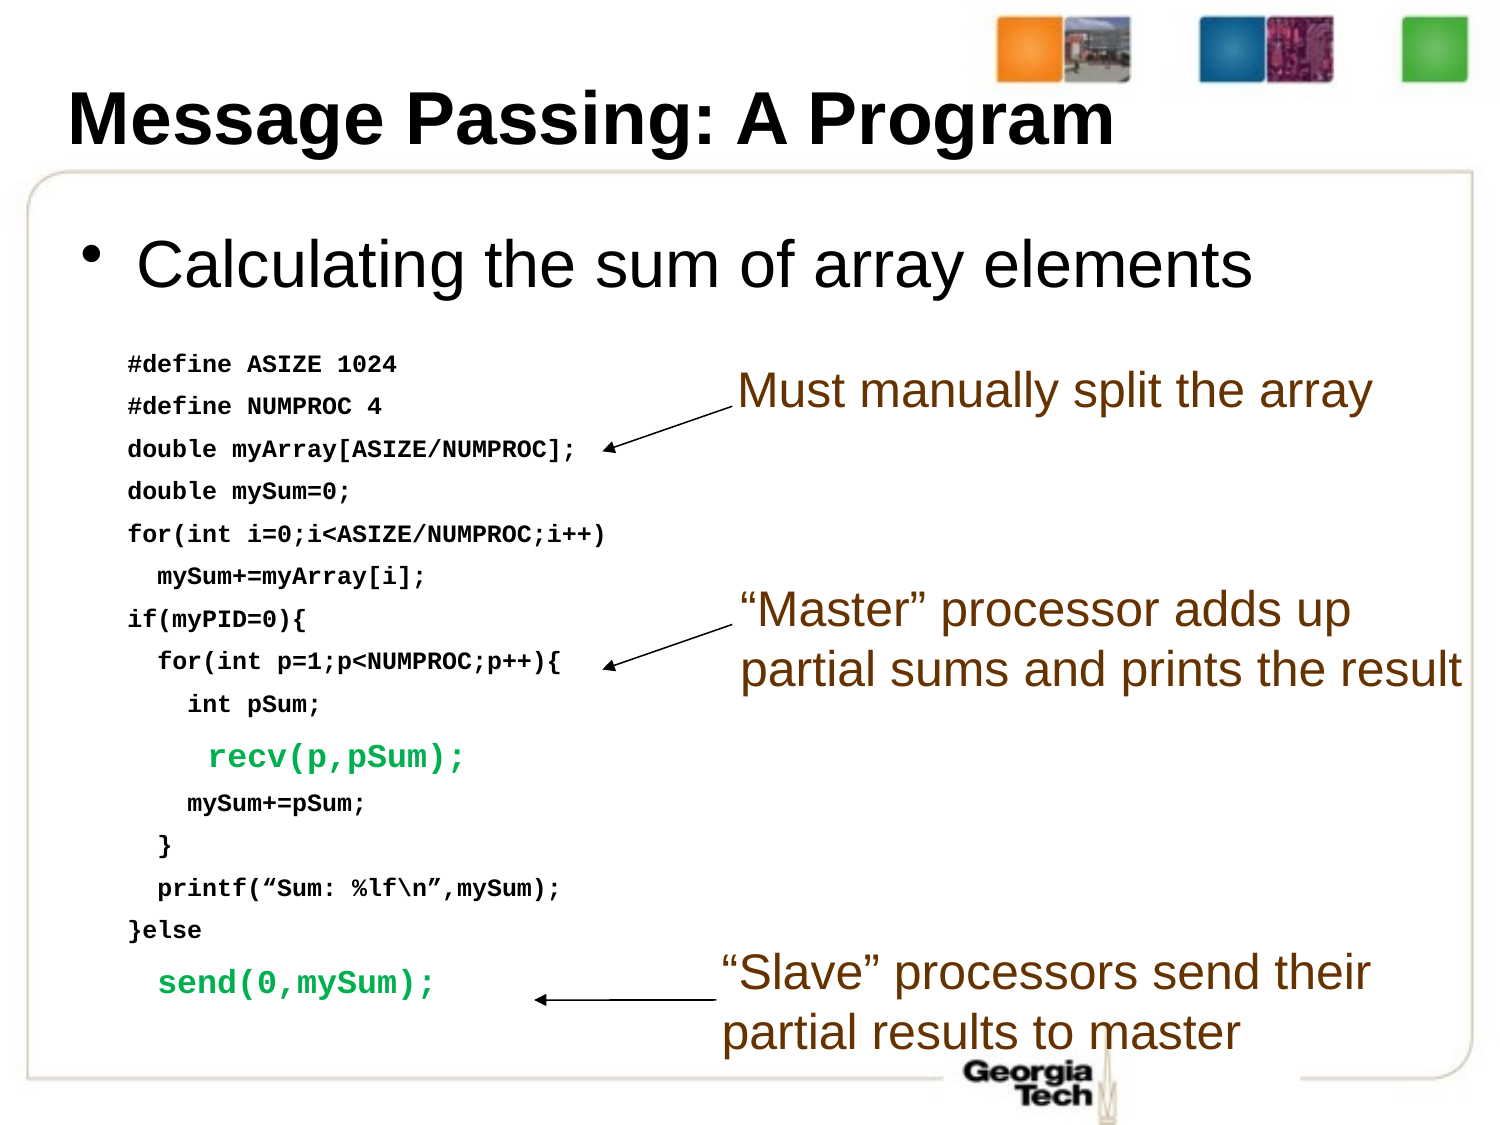

# Message Passing: A Program
Calculating the sum of array elements

#define ASIZE 1024
#define NUMPROC 4
double myArray[ASIZE/NUMPROC];
double mySum=0;
for(int i=0;i<ASIZE/NUMPROC;i++)
  mySum+=myArray[i];
if(myPID=0){
  for(int p=1;p<NUMPROC;p++){
    int pSum;
    recv(p,pSum);
    mySum+=pSum;
  }
  printf(“Sum: %lf\n”,mySum);
}else
  send(0,mySum);
Must manually split the array

“Master” processor adds up
partial sums and prints the result

“Slave” processors send their
partial results to master